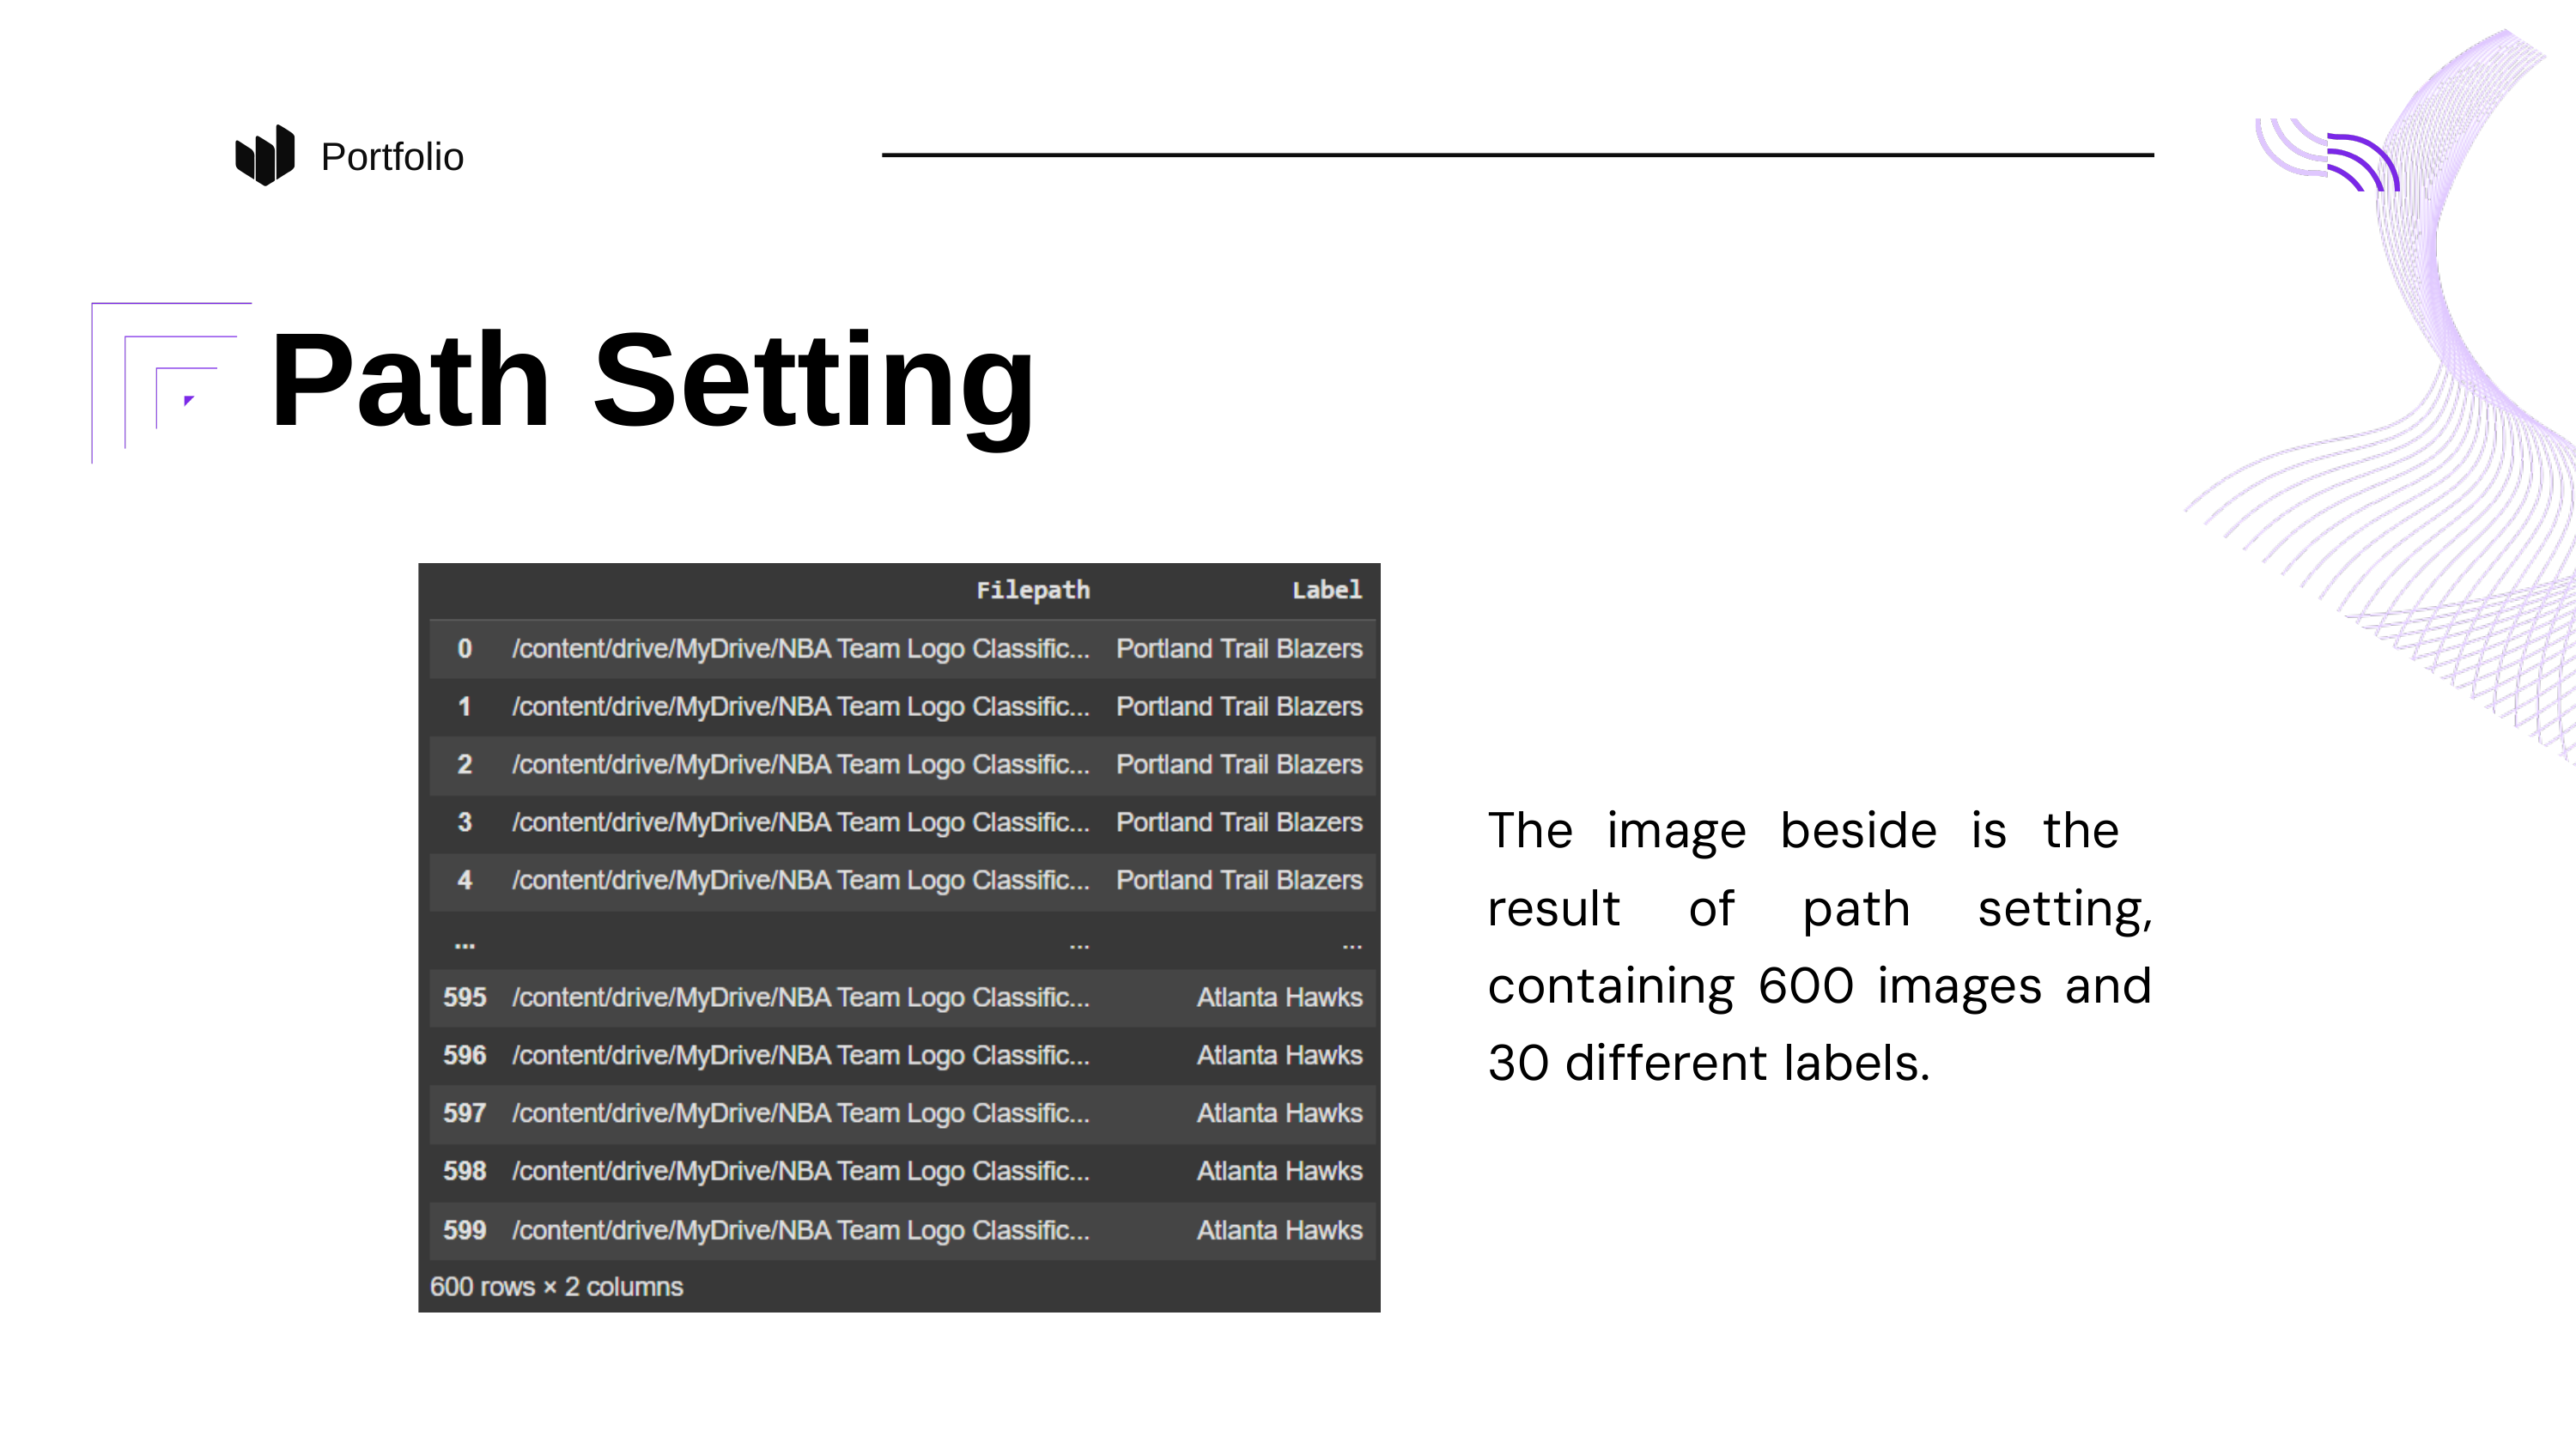

Portfolio

Path Setting

The image beside is the  result of path setting, containing 600 images and 30 different labels.